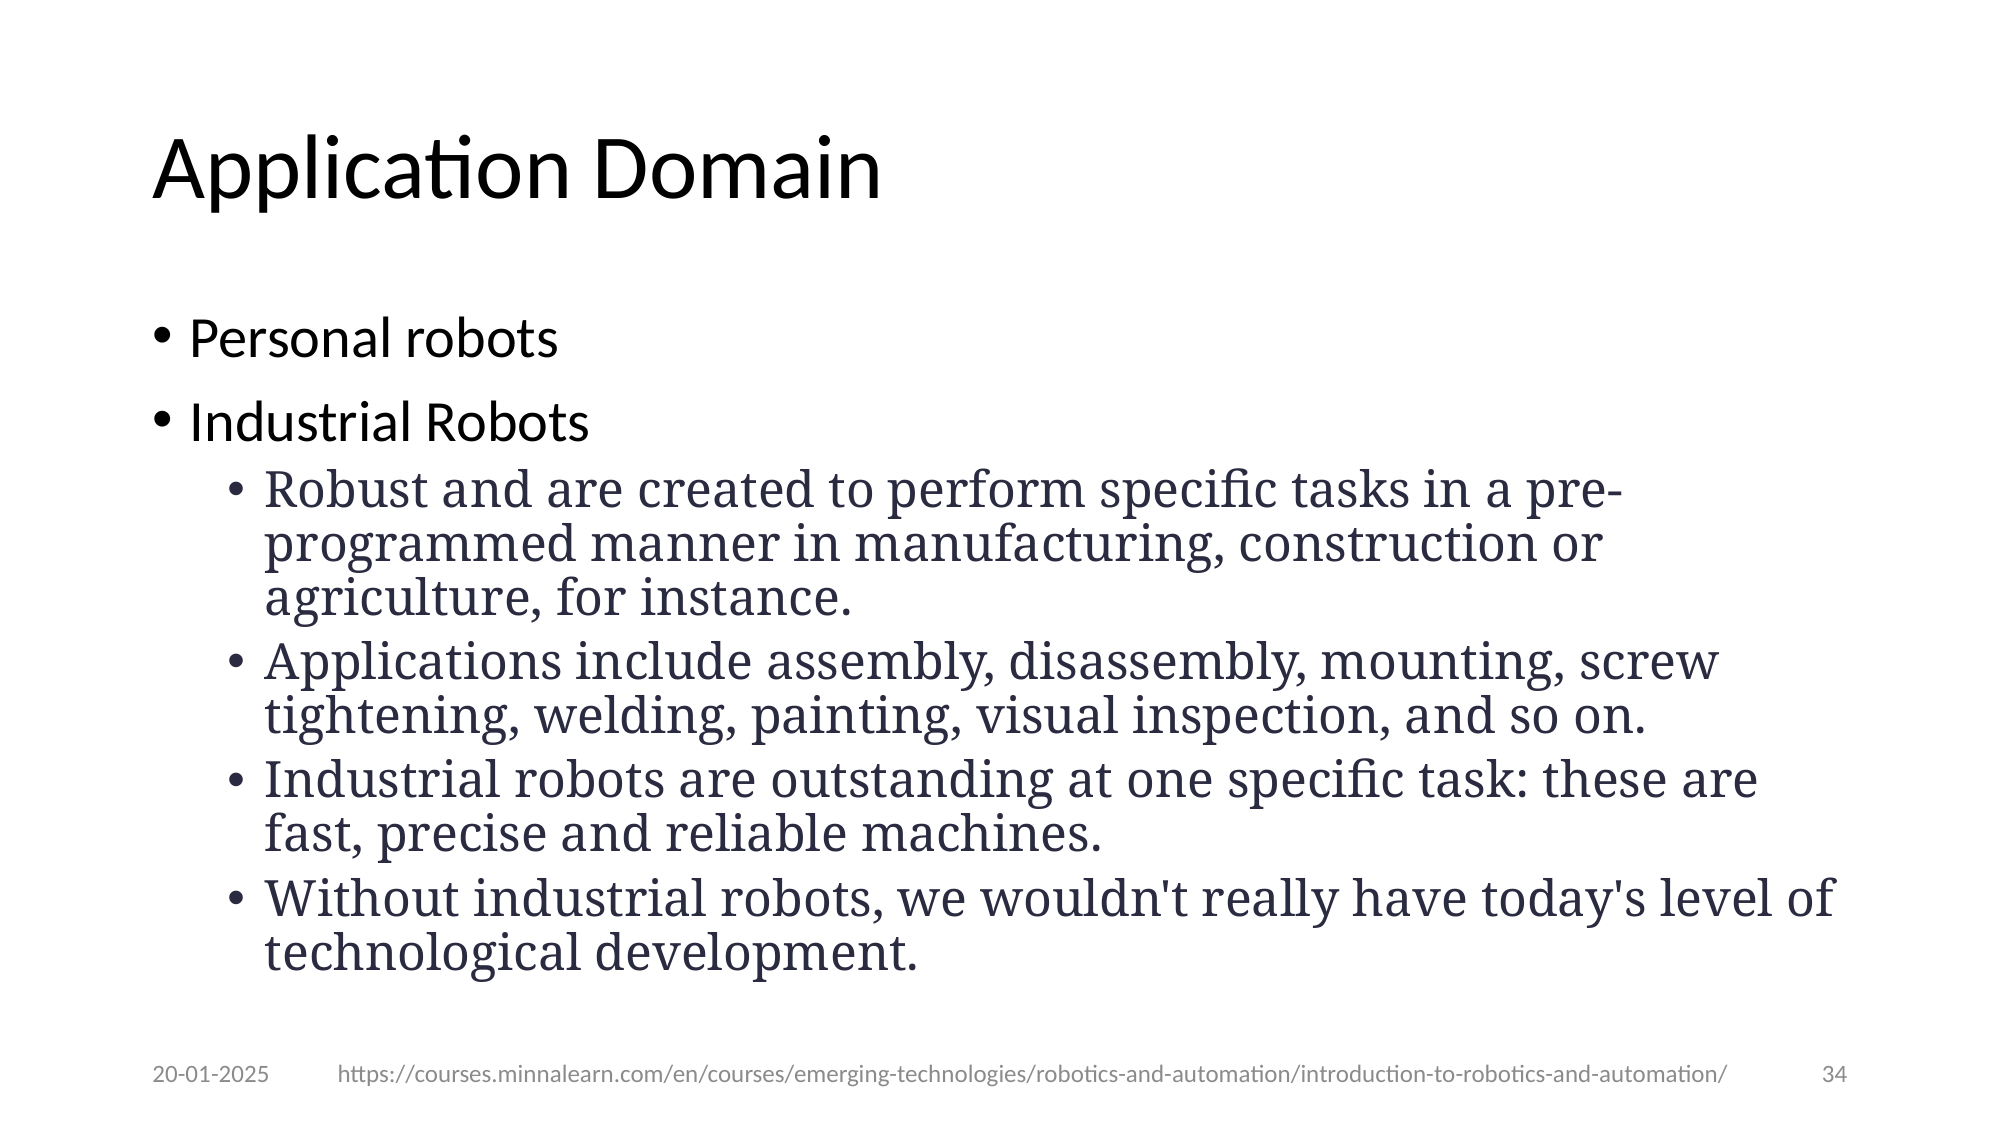

# Application Domain
Personal robots
Industrial Robots
Robust and are created to perform specific tasks in a pre-programmed manner in manufacturing, construction or agriculture, for instance.
Applications include assembly, disassembly, mounting, screw tightening, welding, painting, visual inspection, and so on.
Industrial robots are outstanding at one specific task: these are fast, precise and reliable machines.
Without industrial robots, we wouldn't really have today's level of technological development.
20-01-2025
https://courses.minnalearn.com/en/courses/emerging-technologies/robotics-and-automation/introduction-to-robotics-and-automation/
34